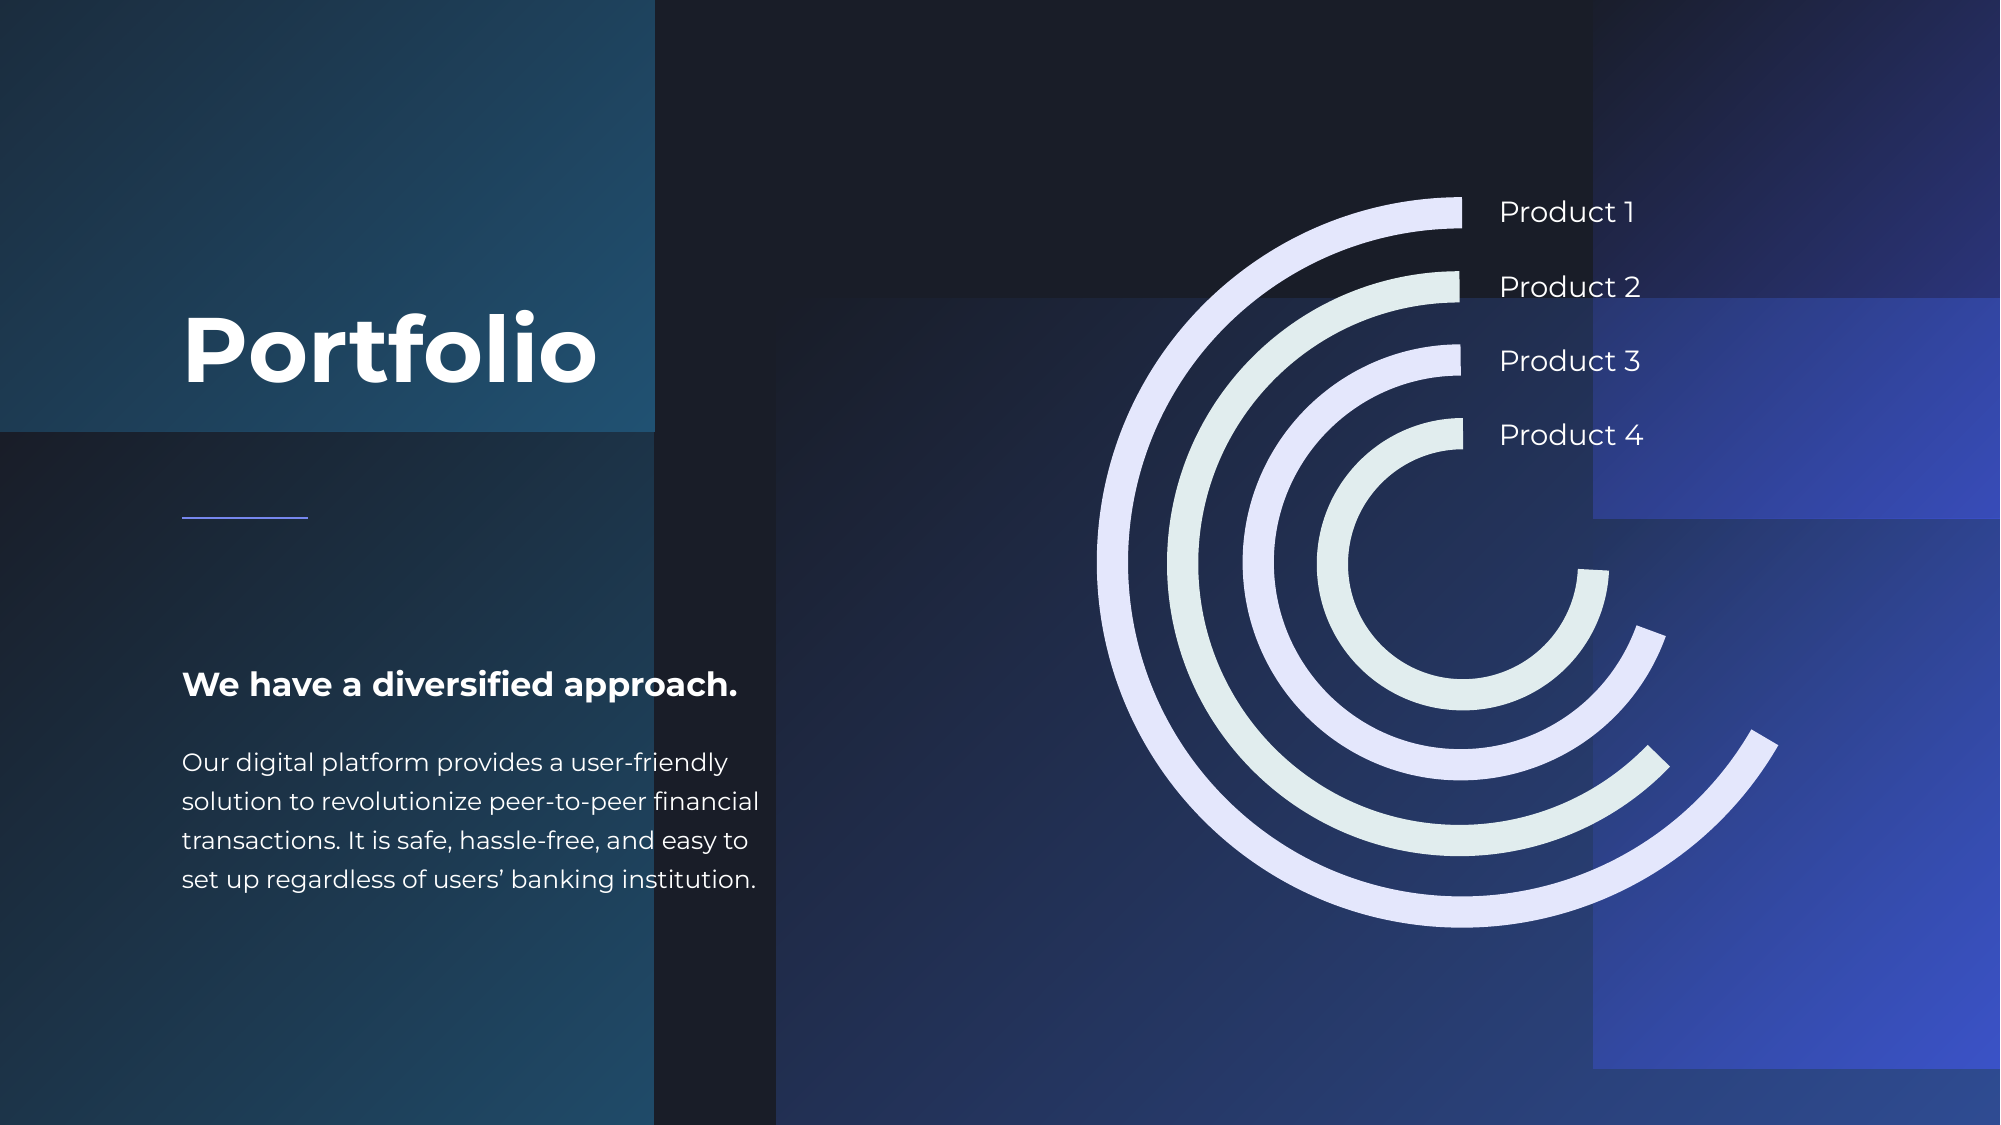

Product 1

Product 2
# Portfolio

Product 3
Product 4
We have a diversified approach.
Our digital platform provides a user-friendly solution to revolutionize peer-to-peer financial transactions. It is safe, hassle-free, and easy to set up regardless of users’ banking institution.